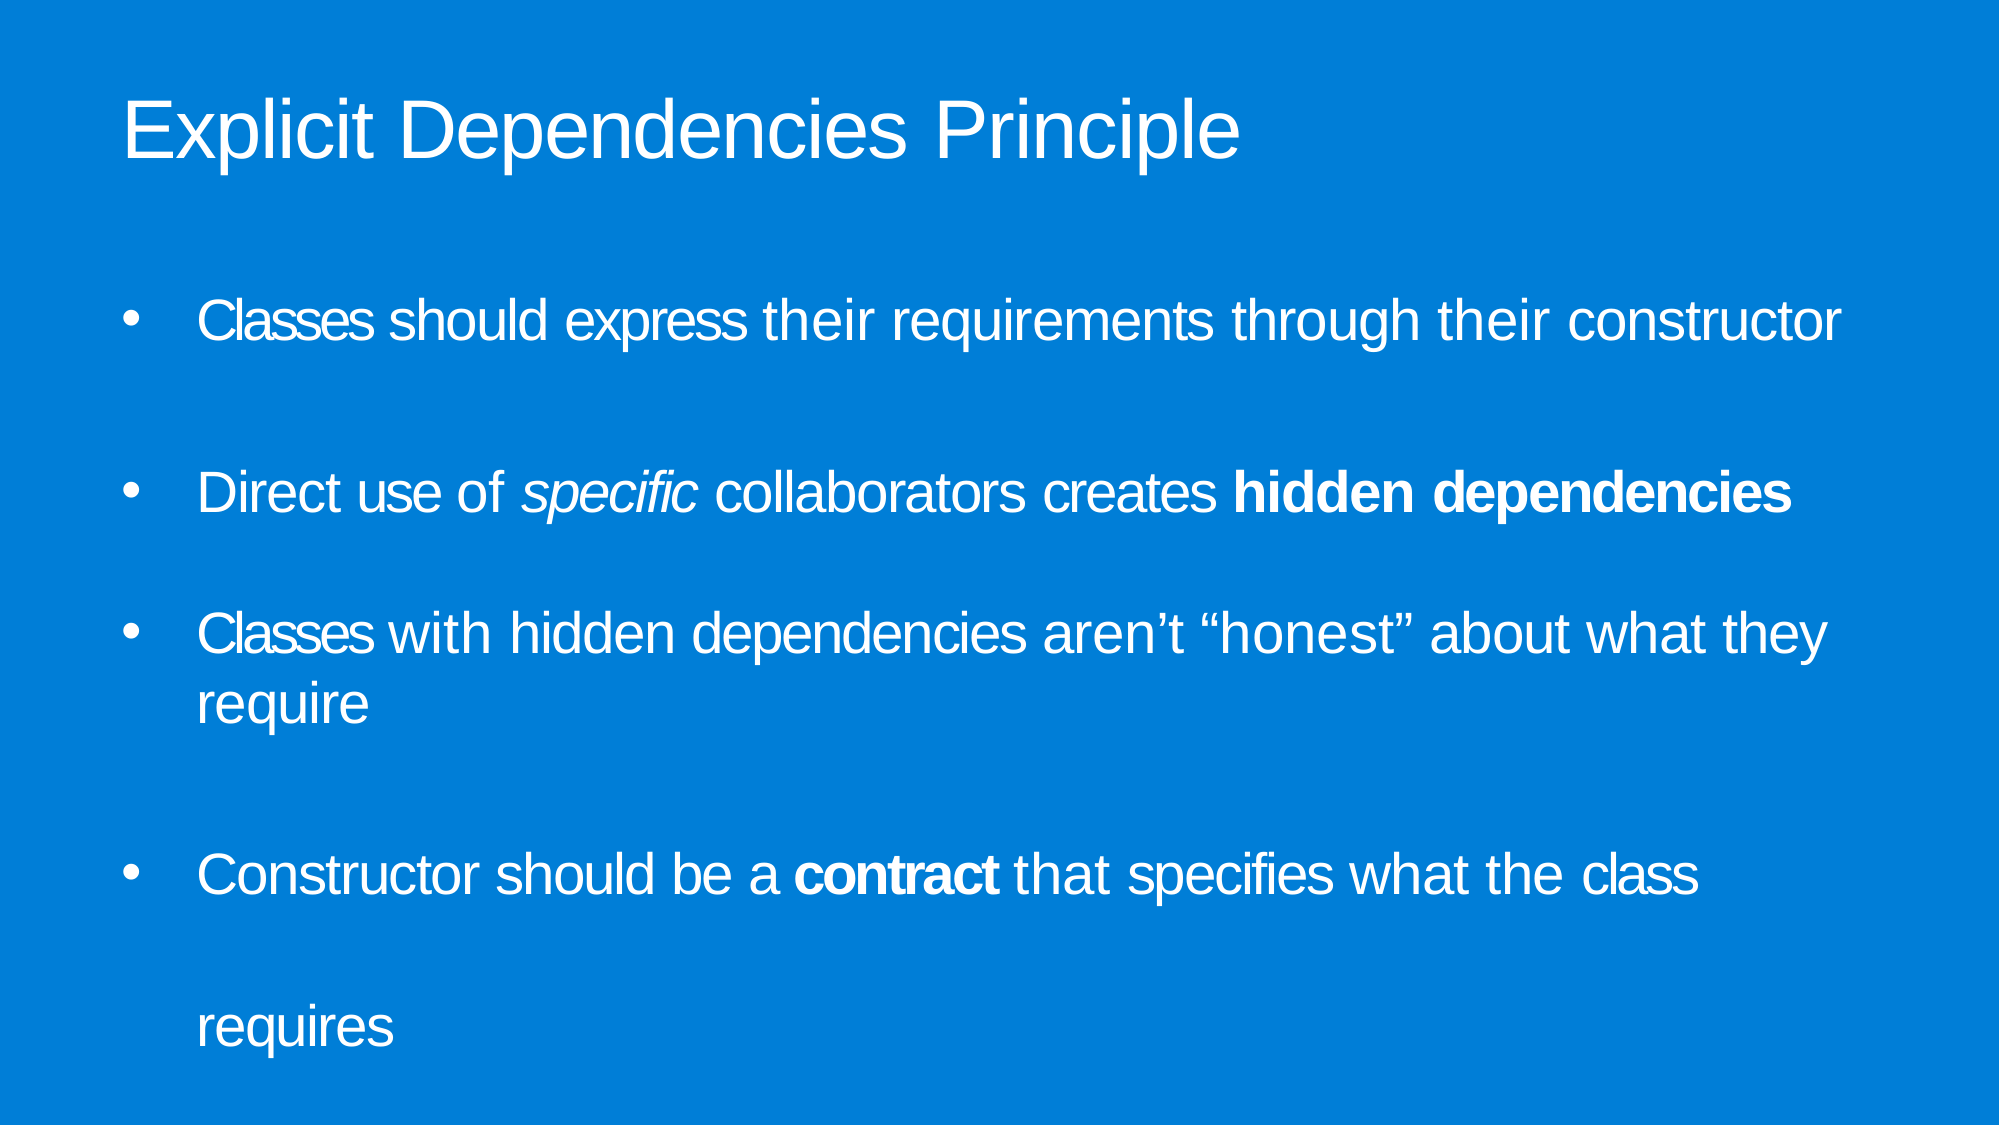

# Explicit Dependencies Principle
Classes should express their requirements through their constructor

Direct use of specific collaborators creates hidden dependencies

Classes with hidden dependencies aren’t “honest” about what they require
Constructor should be a contract that specifies what the class requires